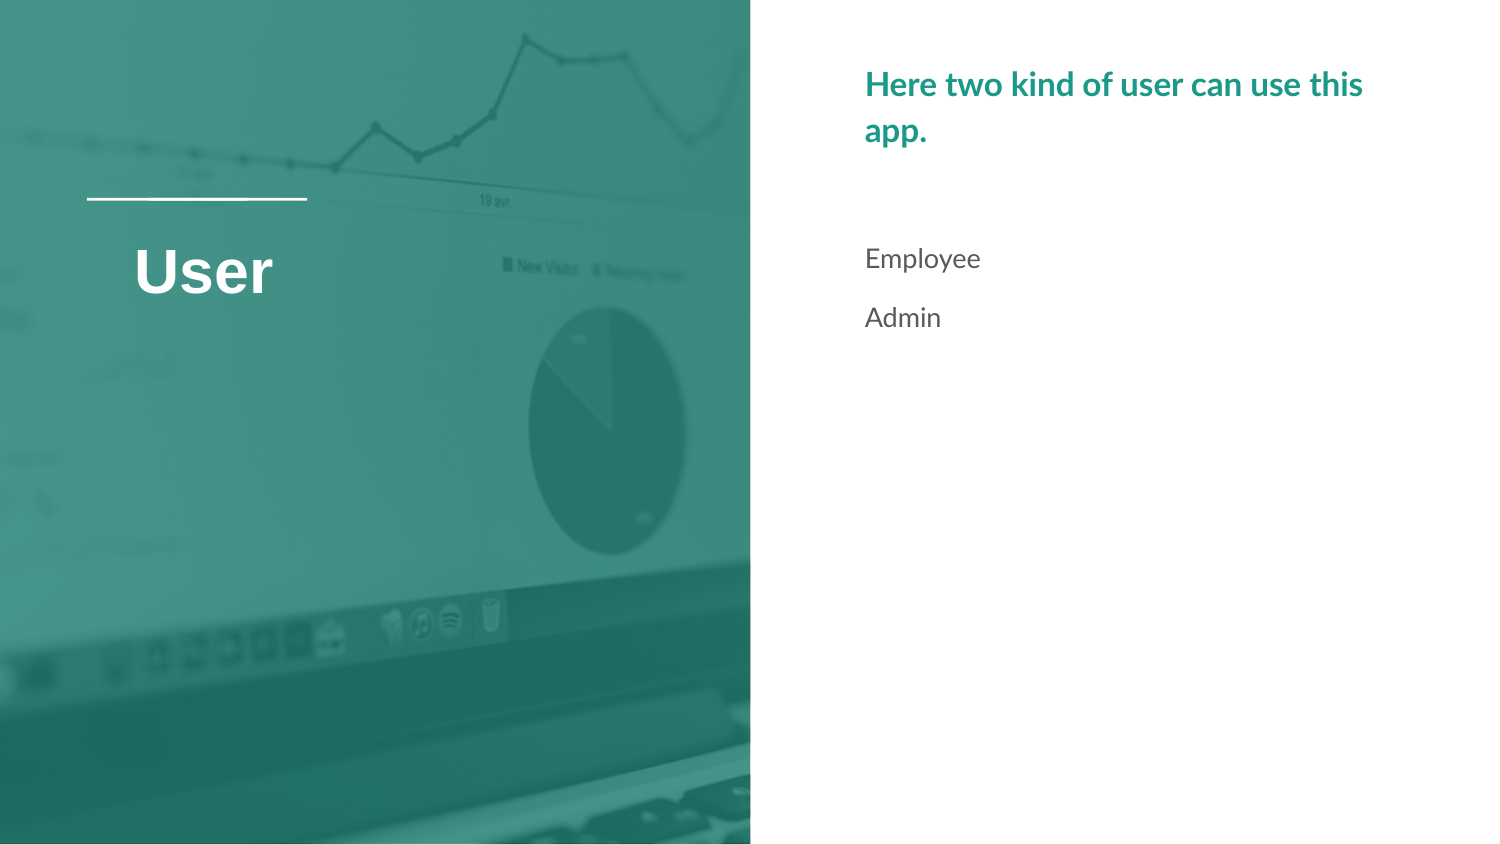

Here two kind of user can use this app.

Employee
Admin

# User